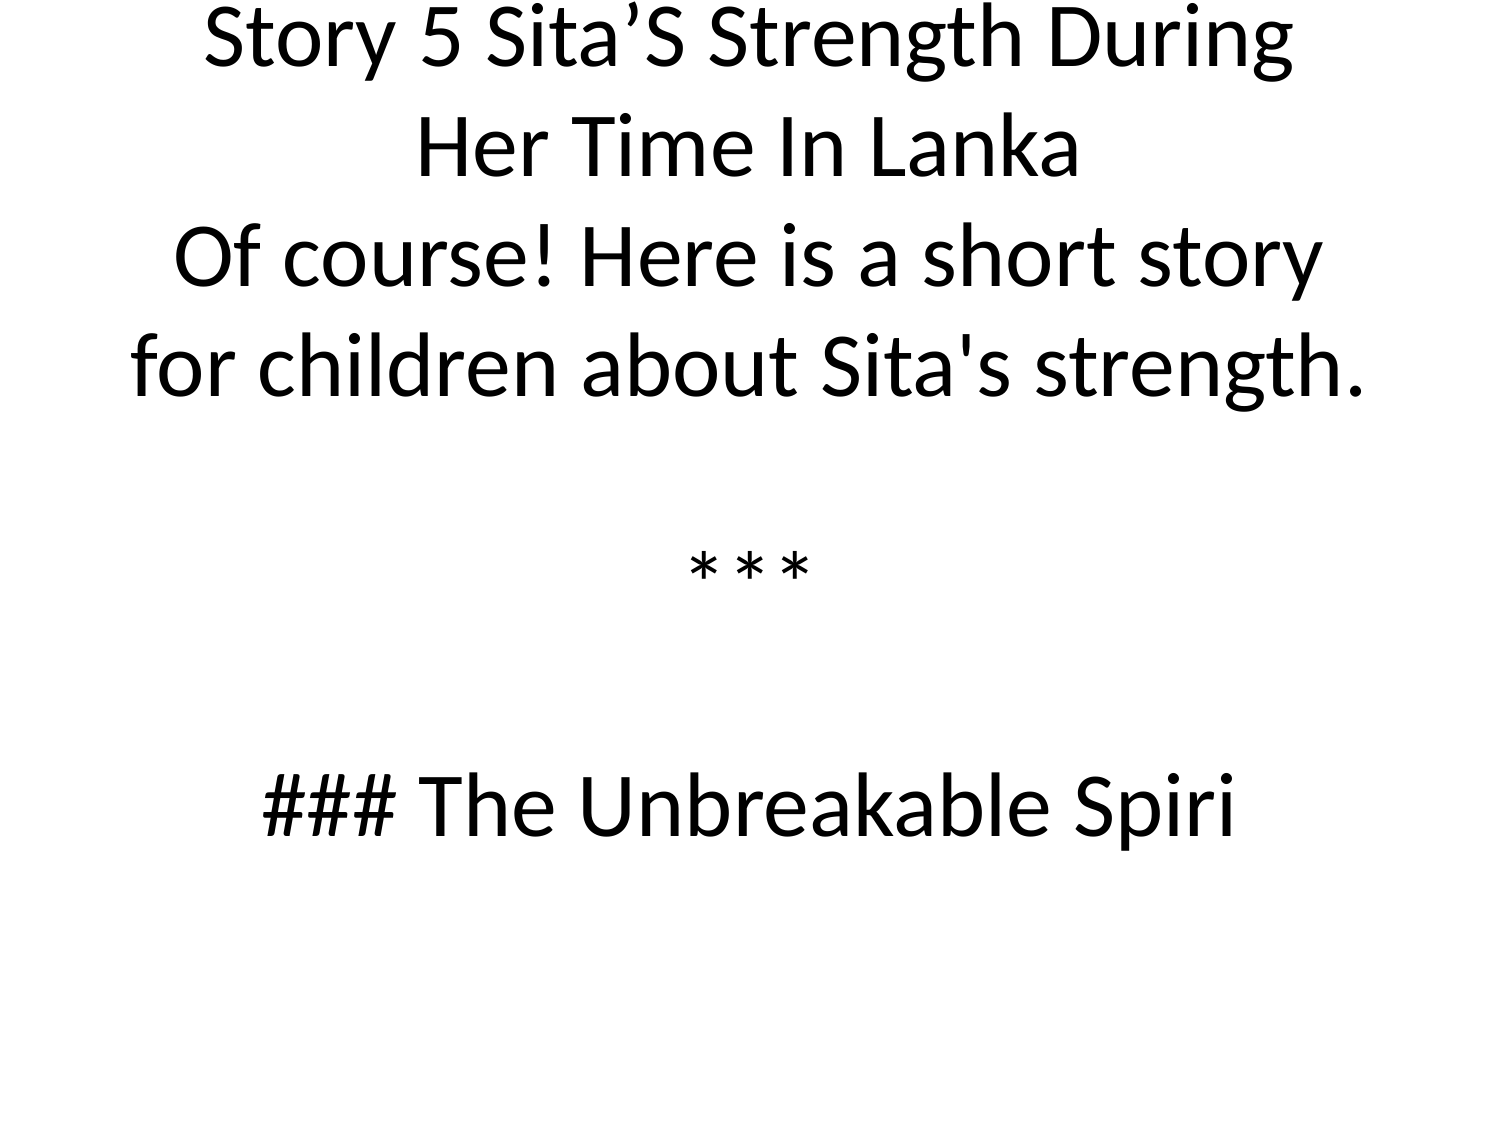

# Story 5 Sita’S Strength During Her Time In Lanka
Of course! Here is a short story for children about Sita's strength.

***

### The Unbreakable Spiri